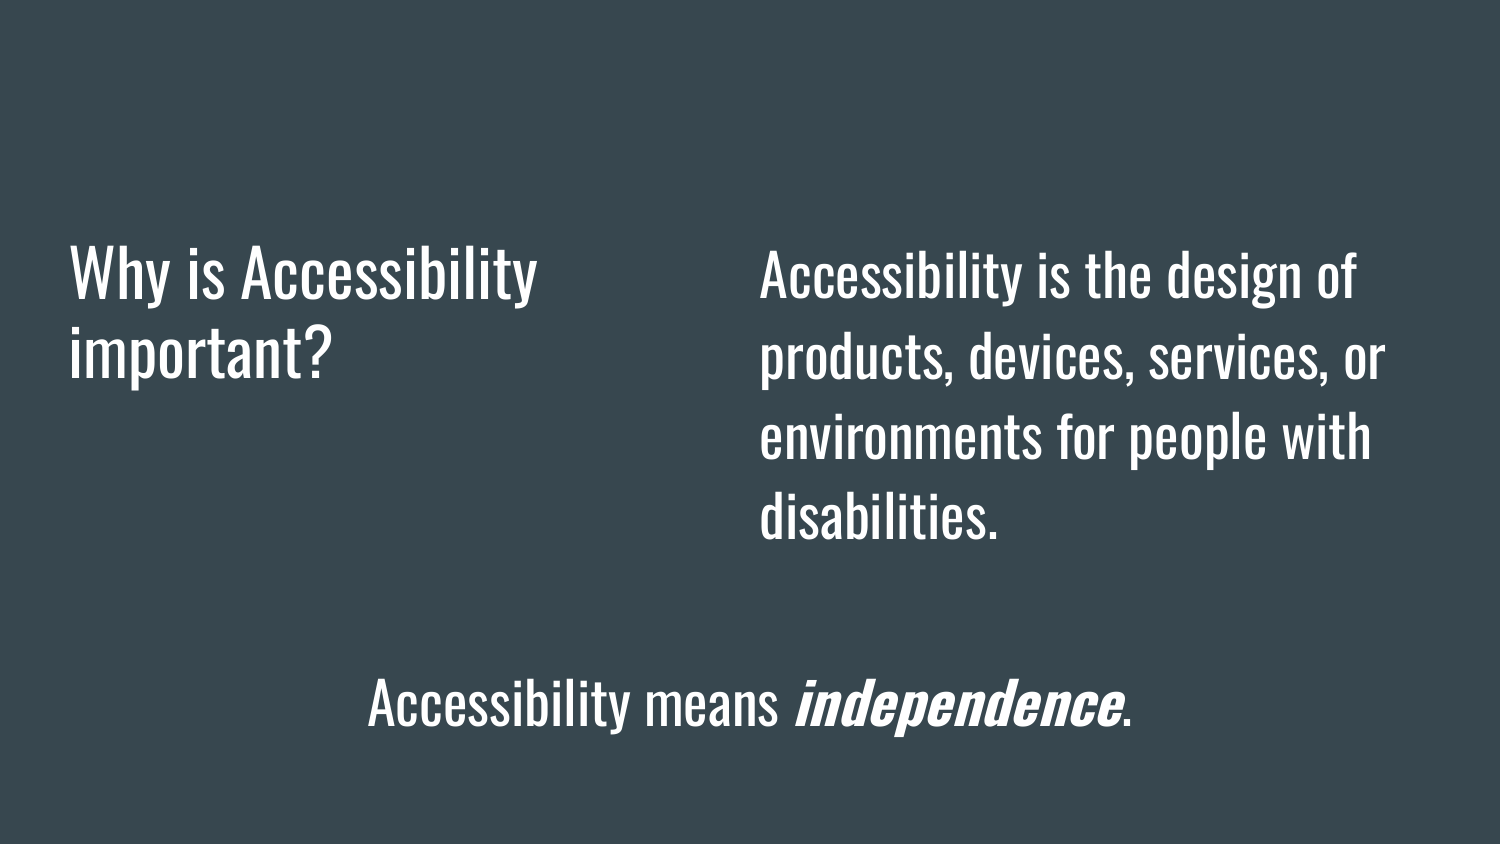

# Why is Accessibility important?
Accessibility is the design of products, devices, services, or environments for people with disabilities.

Accessibility means independence.